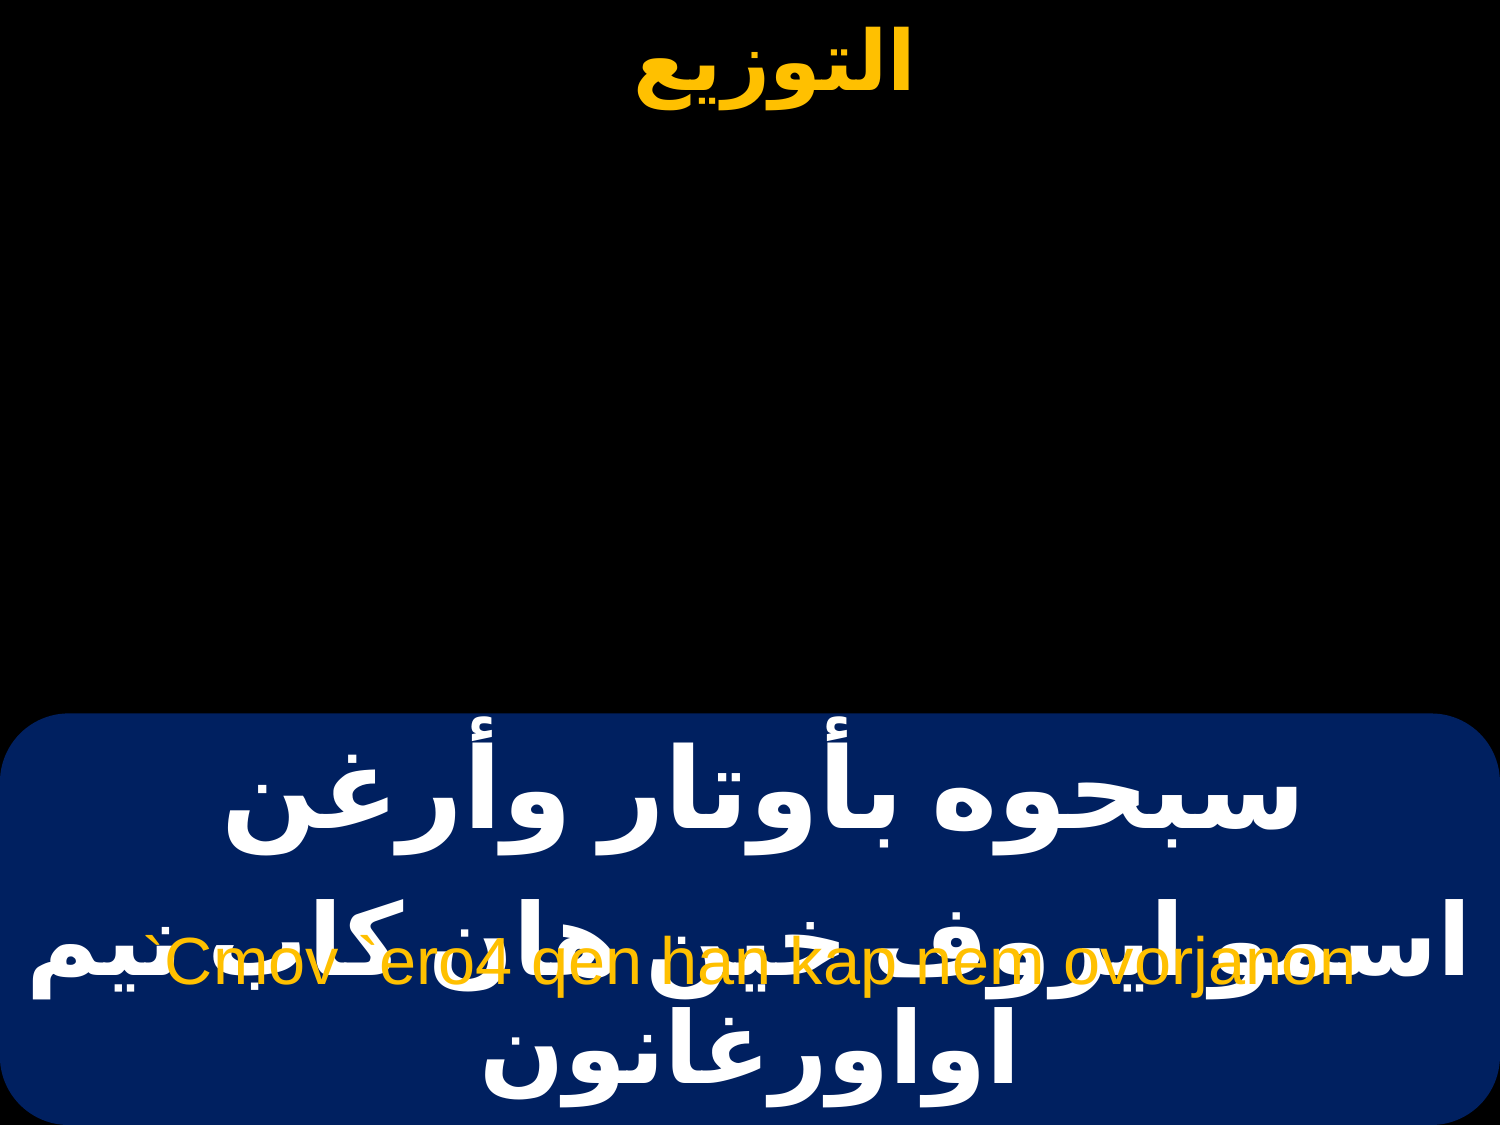

# سبحوه بأوتار وأرغن
`Cmov `ero4 qen han kap nem ovorjanon
اسمو ايروف خين هان كاب نيم اواورغانون